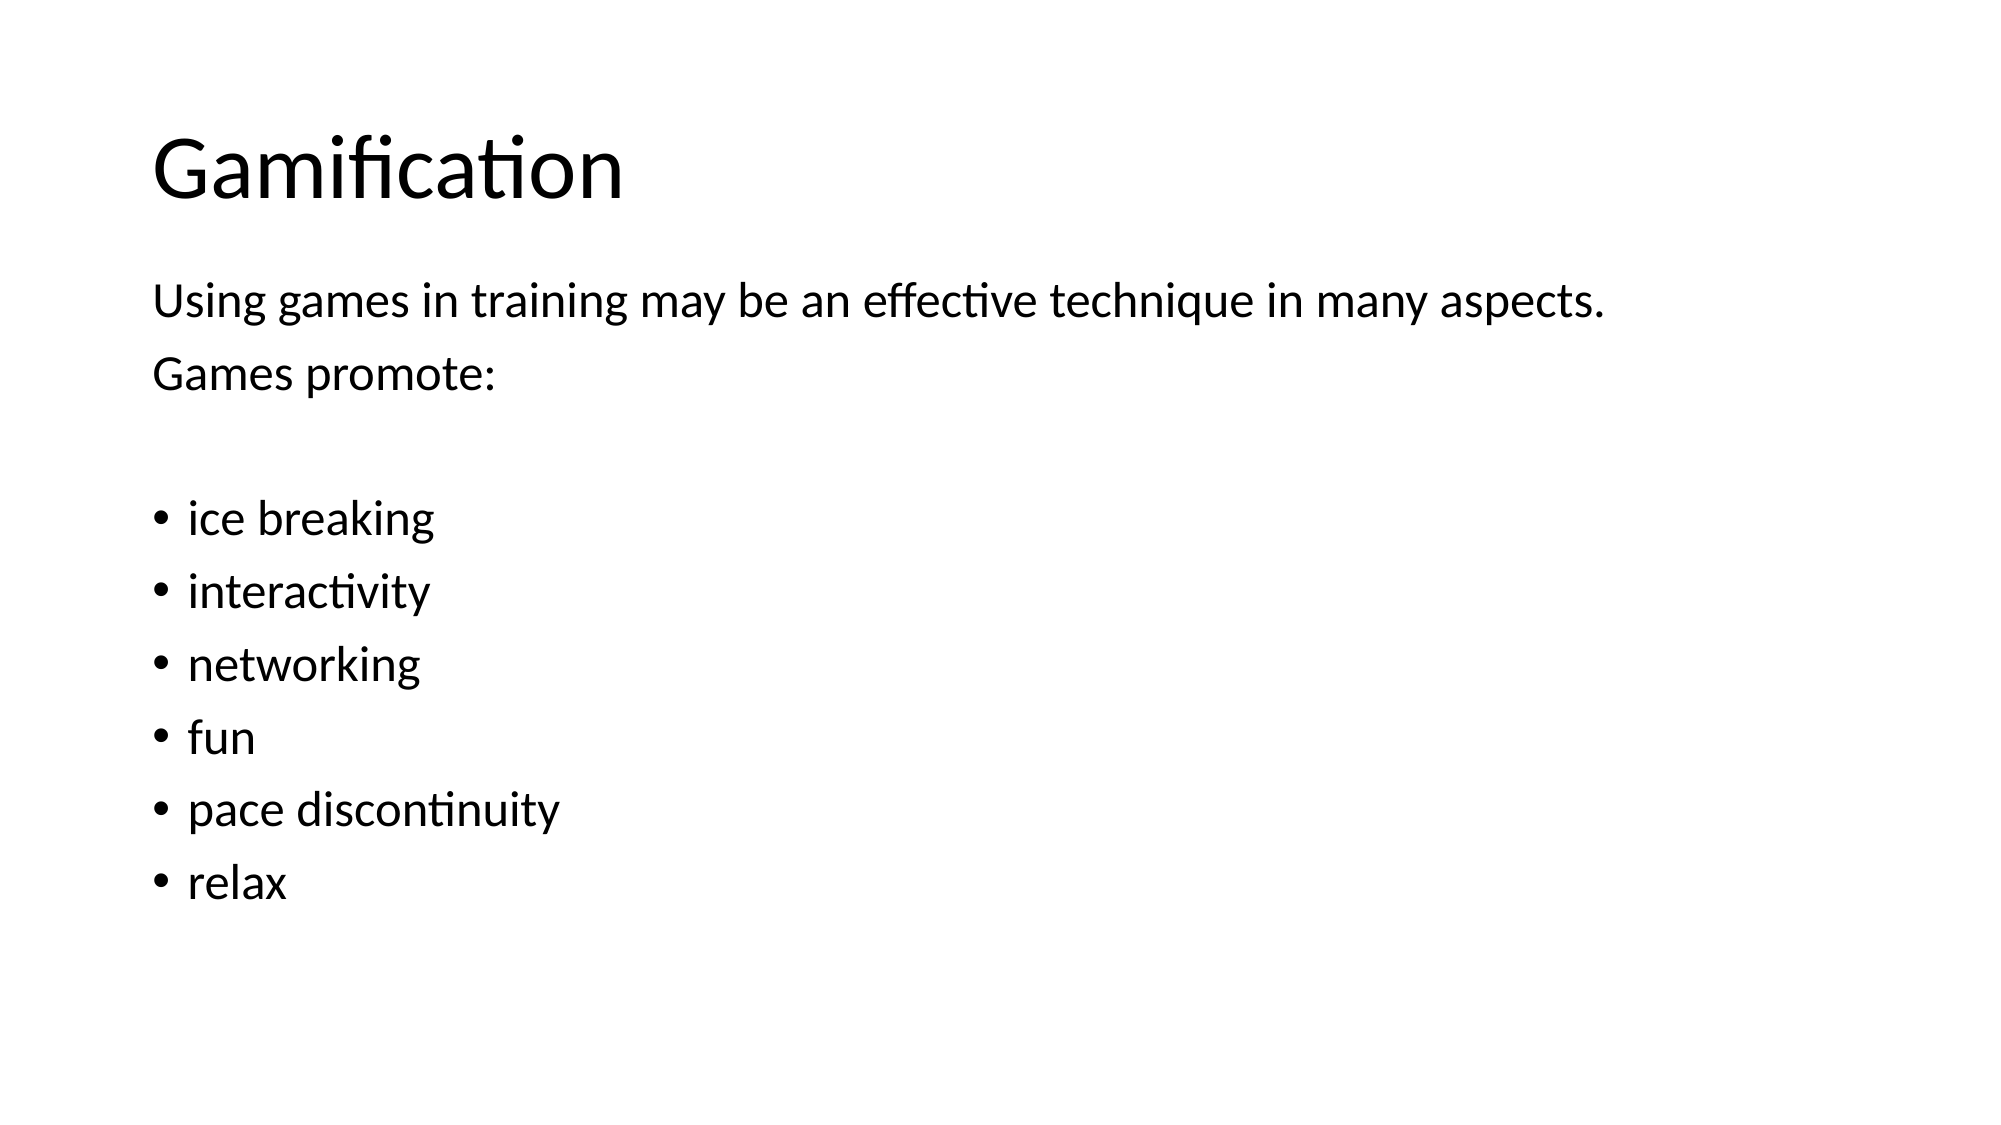

# Gamification
Using games in training may be an effective technique in many aspects.
Games promote:

ice breaking
interactivity
networking
fun
pace discontinuity
relax